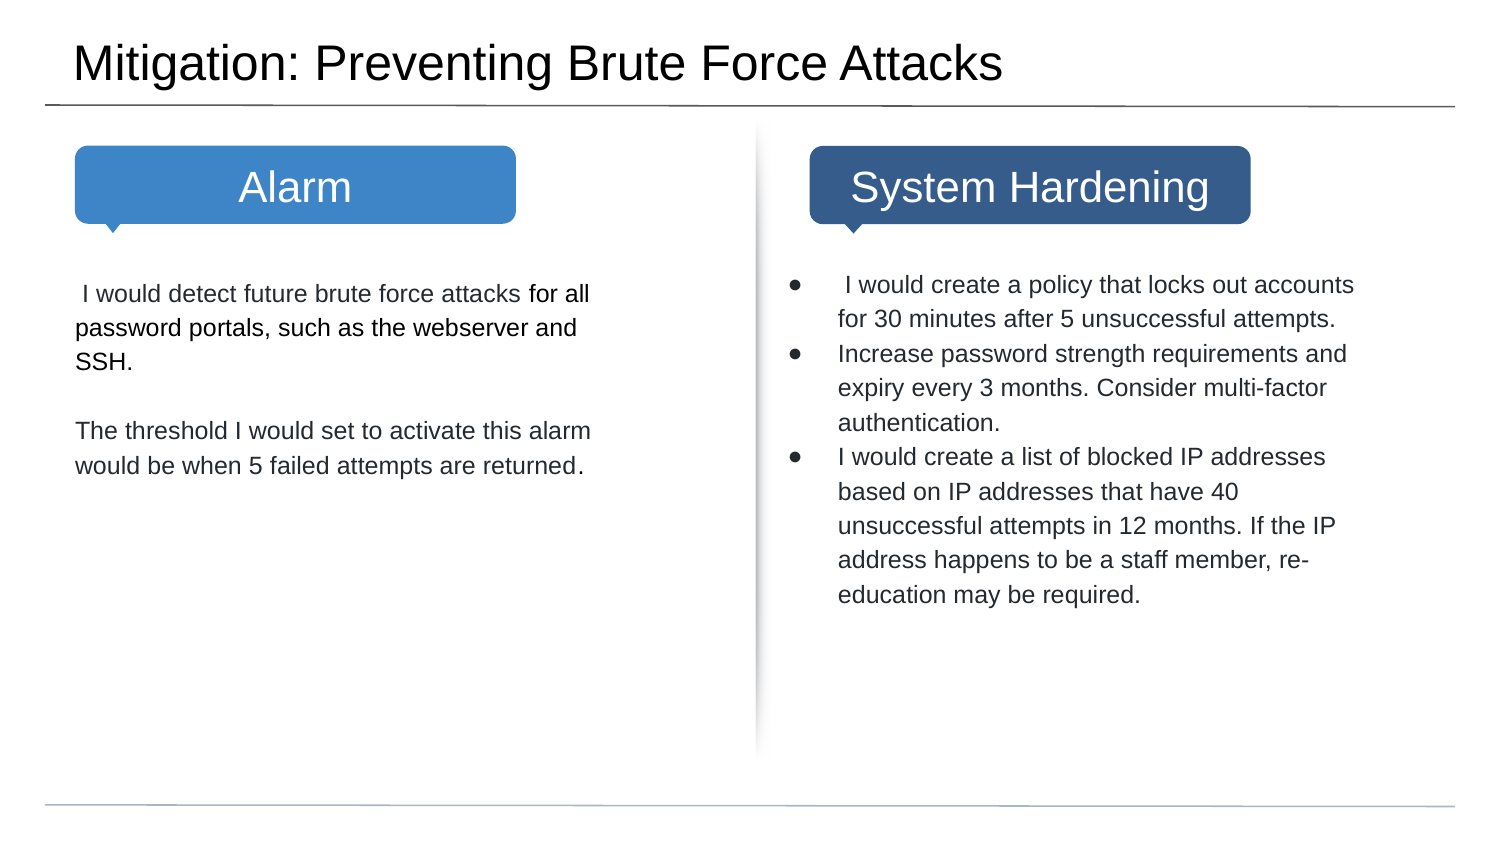

# Mitigation: Preventing Brute Force Attacks
 I would create a policy that locks out accounts for 30 minutes after 5 unsuccessful attempts.
Increase password strength requirements and expiry every 3 months. Consider multi-factor authentication.
I would create a list of blocked IP addresses based on IP addresses that have 40 unsuccessful attempts in 12 months. If the IP address happens to be a staff member, re-education may be required.
 I would detect future brute force attacks for all password portals, such as the webserver and SSH.

The threshold I would set to activate this alarm would be when 5 failed attempts are returned.